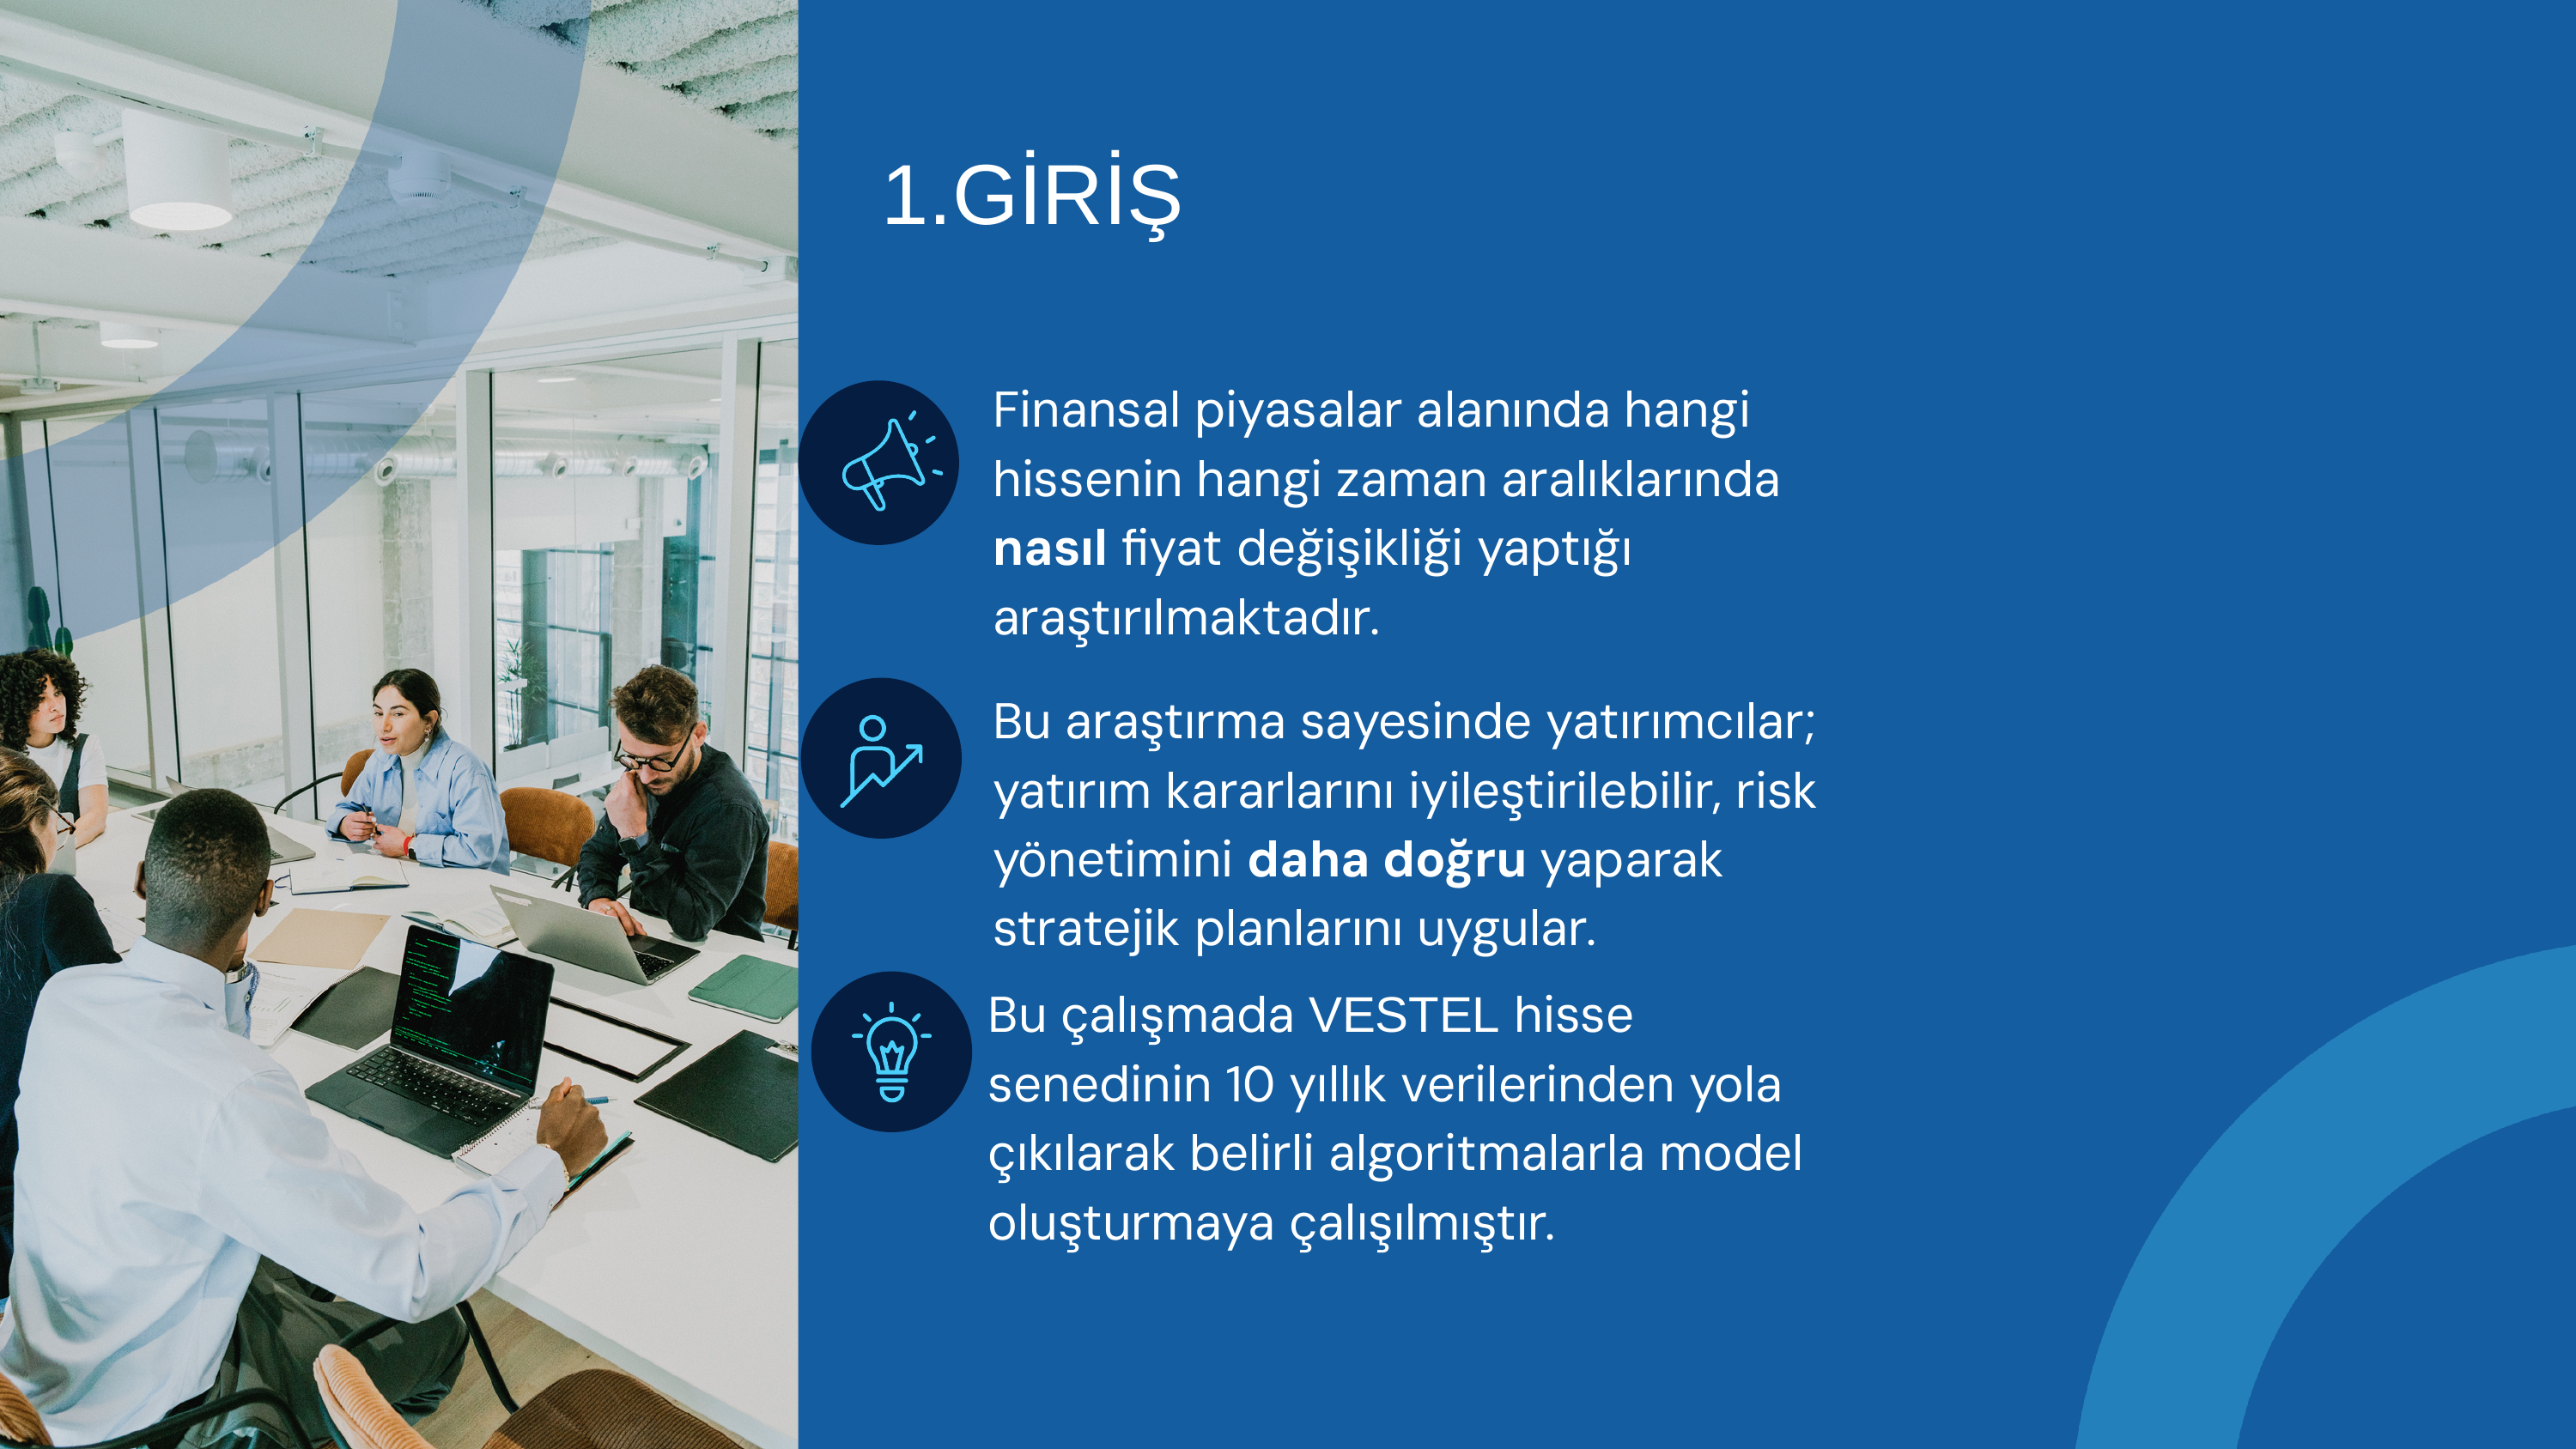

1.GİRİŞ
Finansal piyasalar alanında hangi hissenin hangi zaman aralıklarında nasıl fiyat değişikliği yaptığı araştırılmaktadır.

Bu araştırma sayesinde yatırımcılar; yatırım kararlarını iyileştirilebilir, risk yönetimini daha doğru yaparak stratejik planlarını uygular.

Bu çalışmada VESTEL hisse senedinin 10 yıllık verilerinden yola çıkılarak belirli algoritmalarla model oluşturmaya çalışılmıştır.